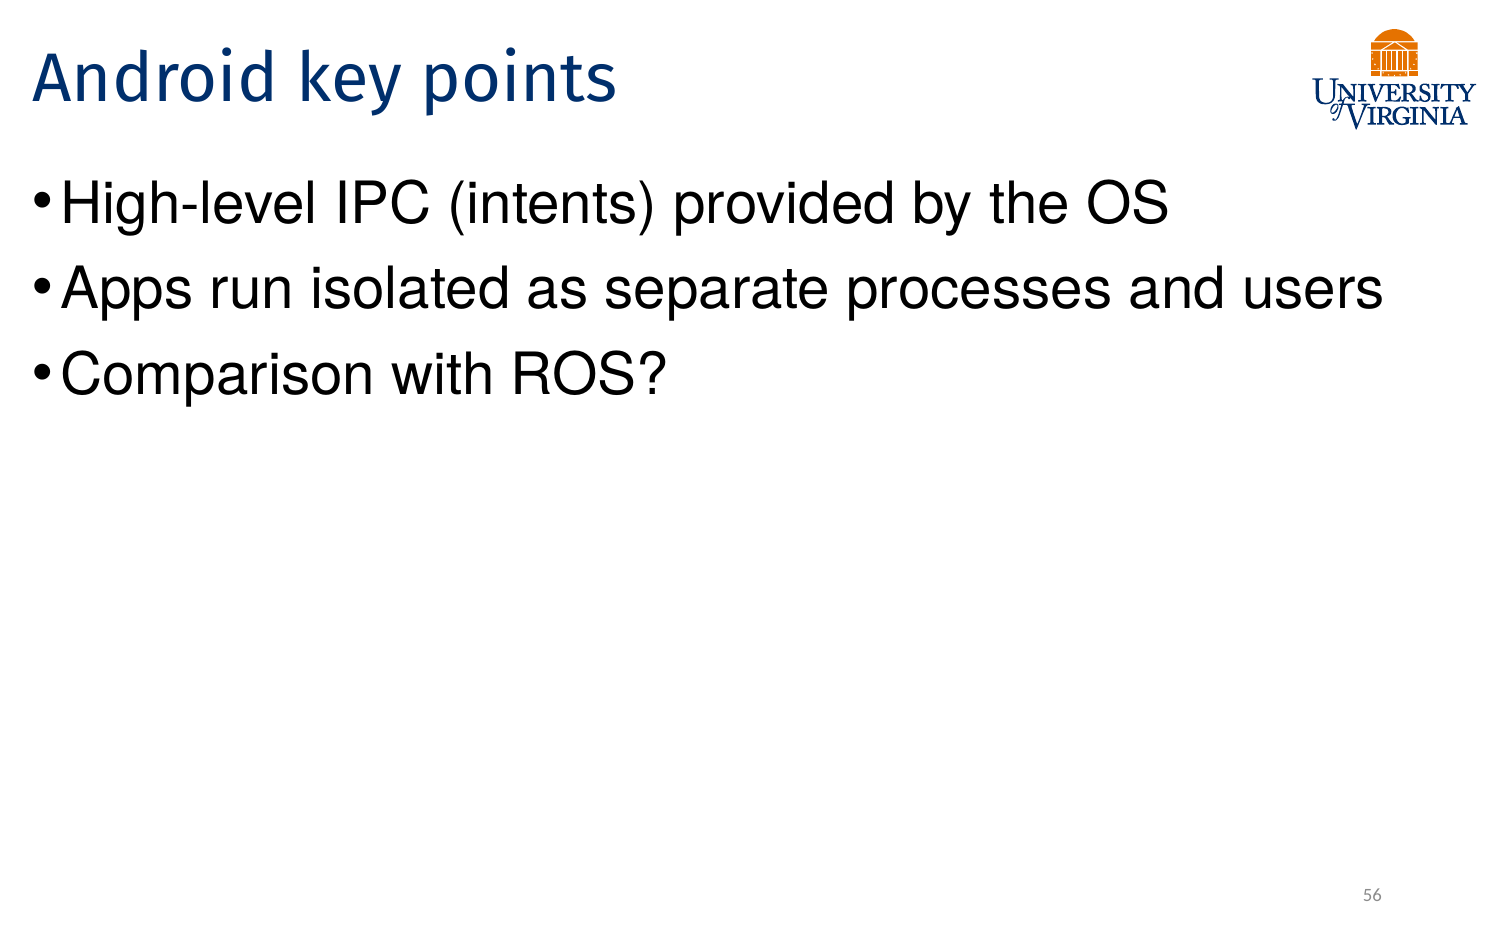

# Android key points
High-level IPC (intents) provided by the OS
Apps run isolated as separate processes and users
Comparison with ROS?
56